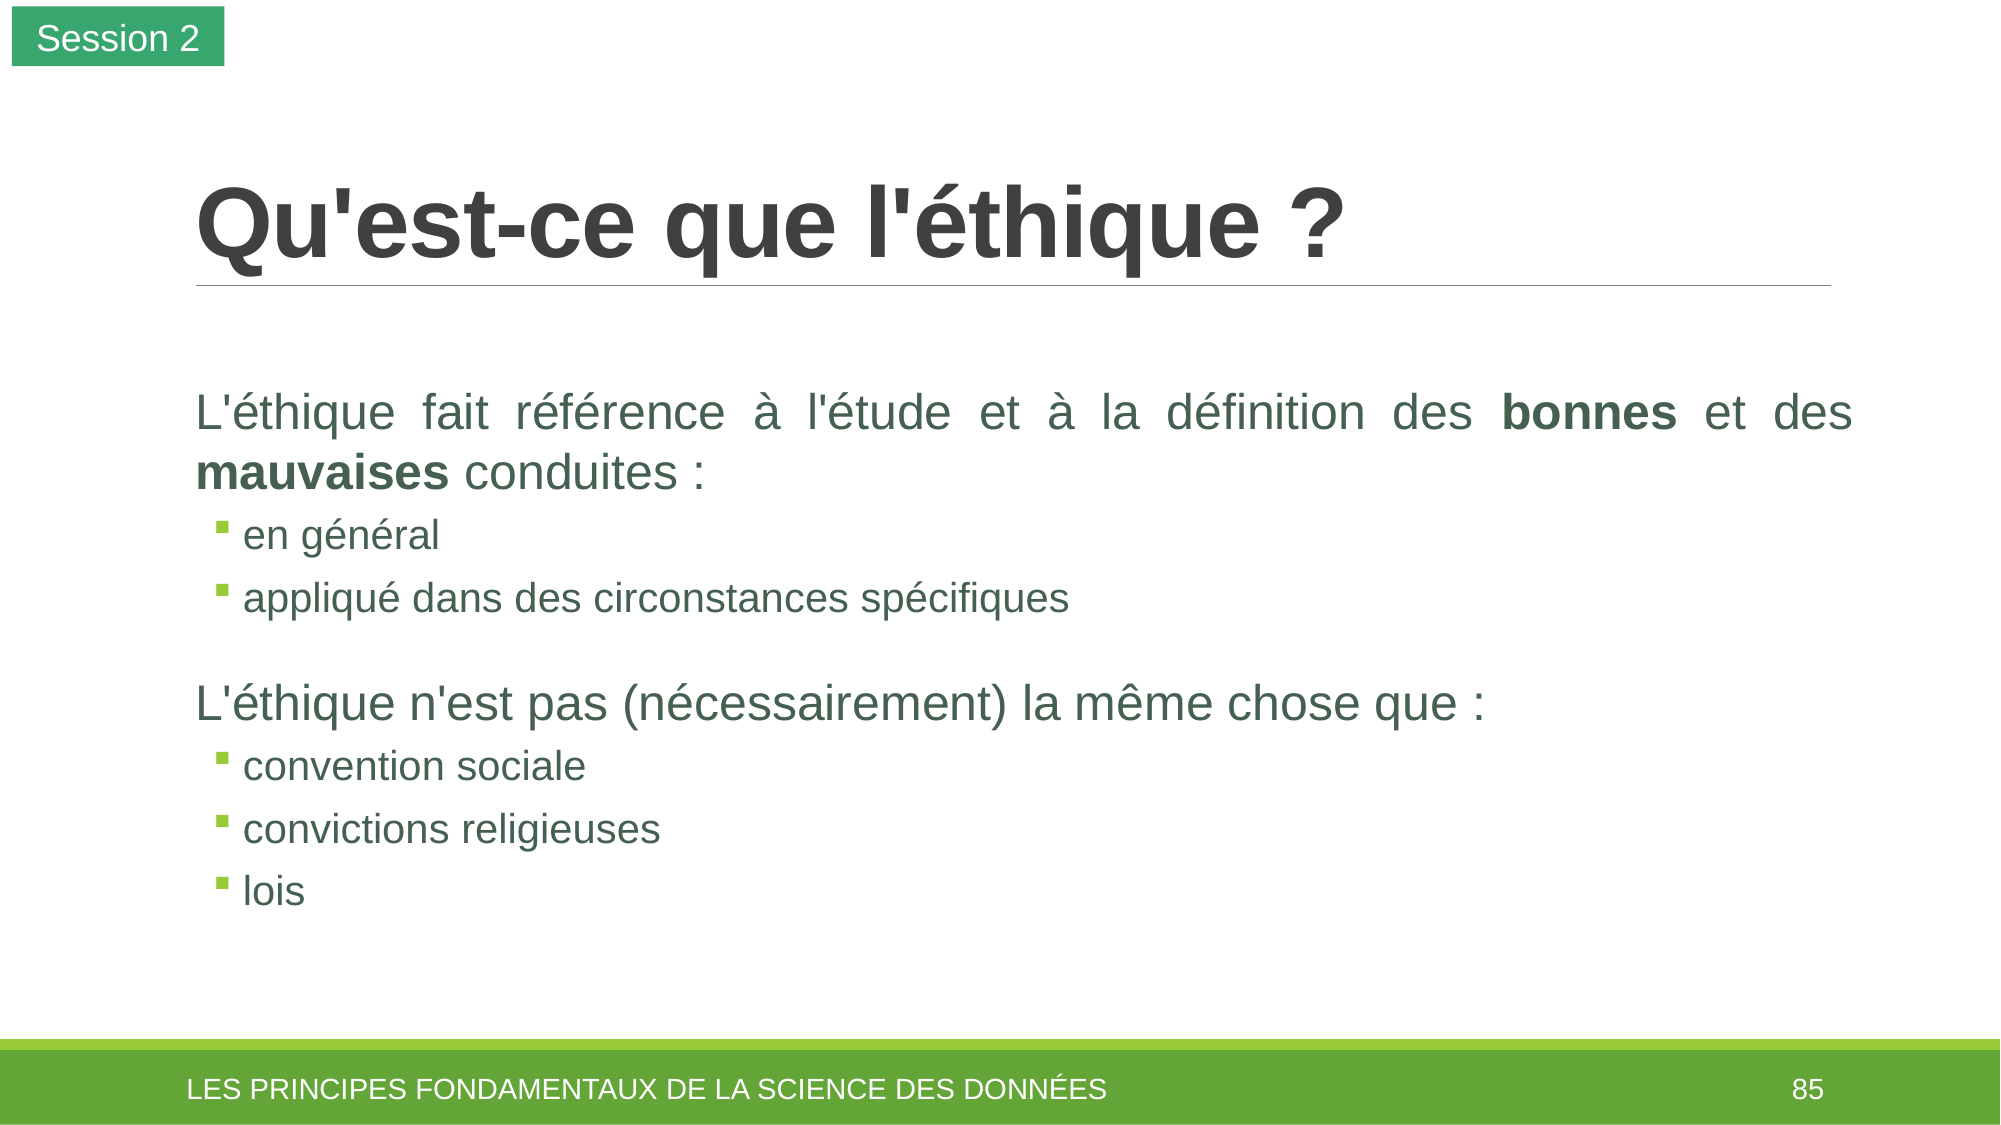

Session 2
# Qu'est-ce que l'éthique ?
L'éthique fait référence à l'étude et à la définition des bonnes et des mauvaises conduites :
en général
appliqué dans des circonstances spécifiques
L'éthique n'est pas (nécessairement) la même chose que :
convention sociale
convictions religieuses
lois
LES PRINCIPES FONDAMENTAUX DE LA SCIENCE DES DONNÉES
85